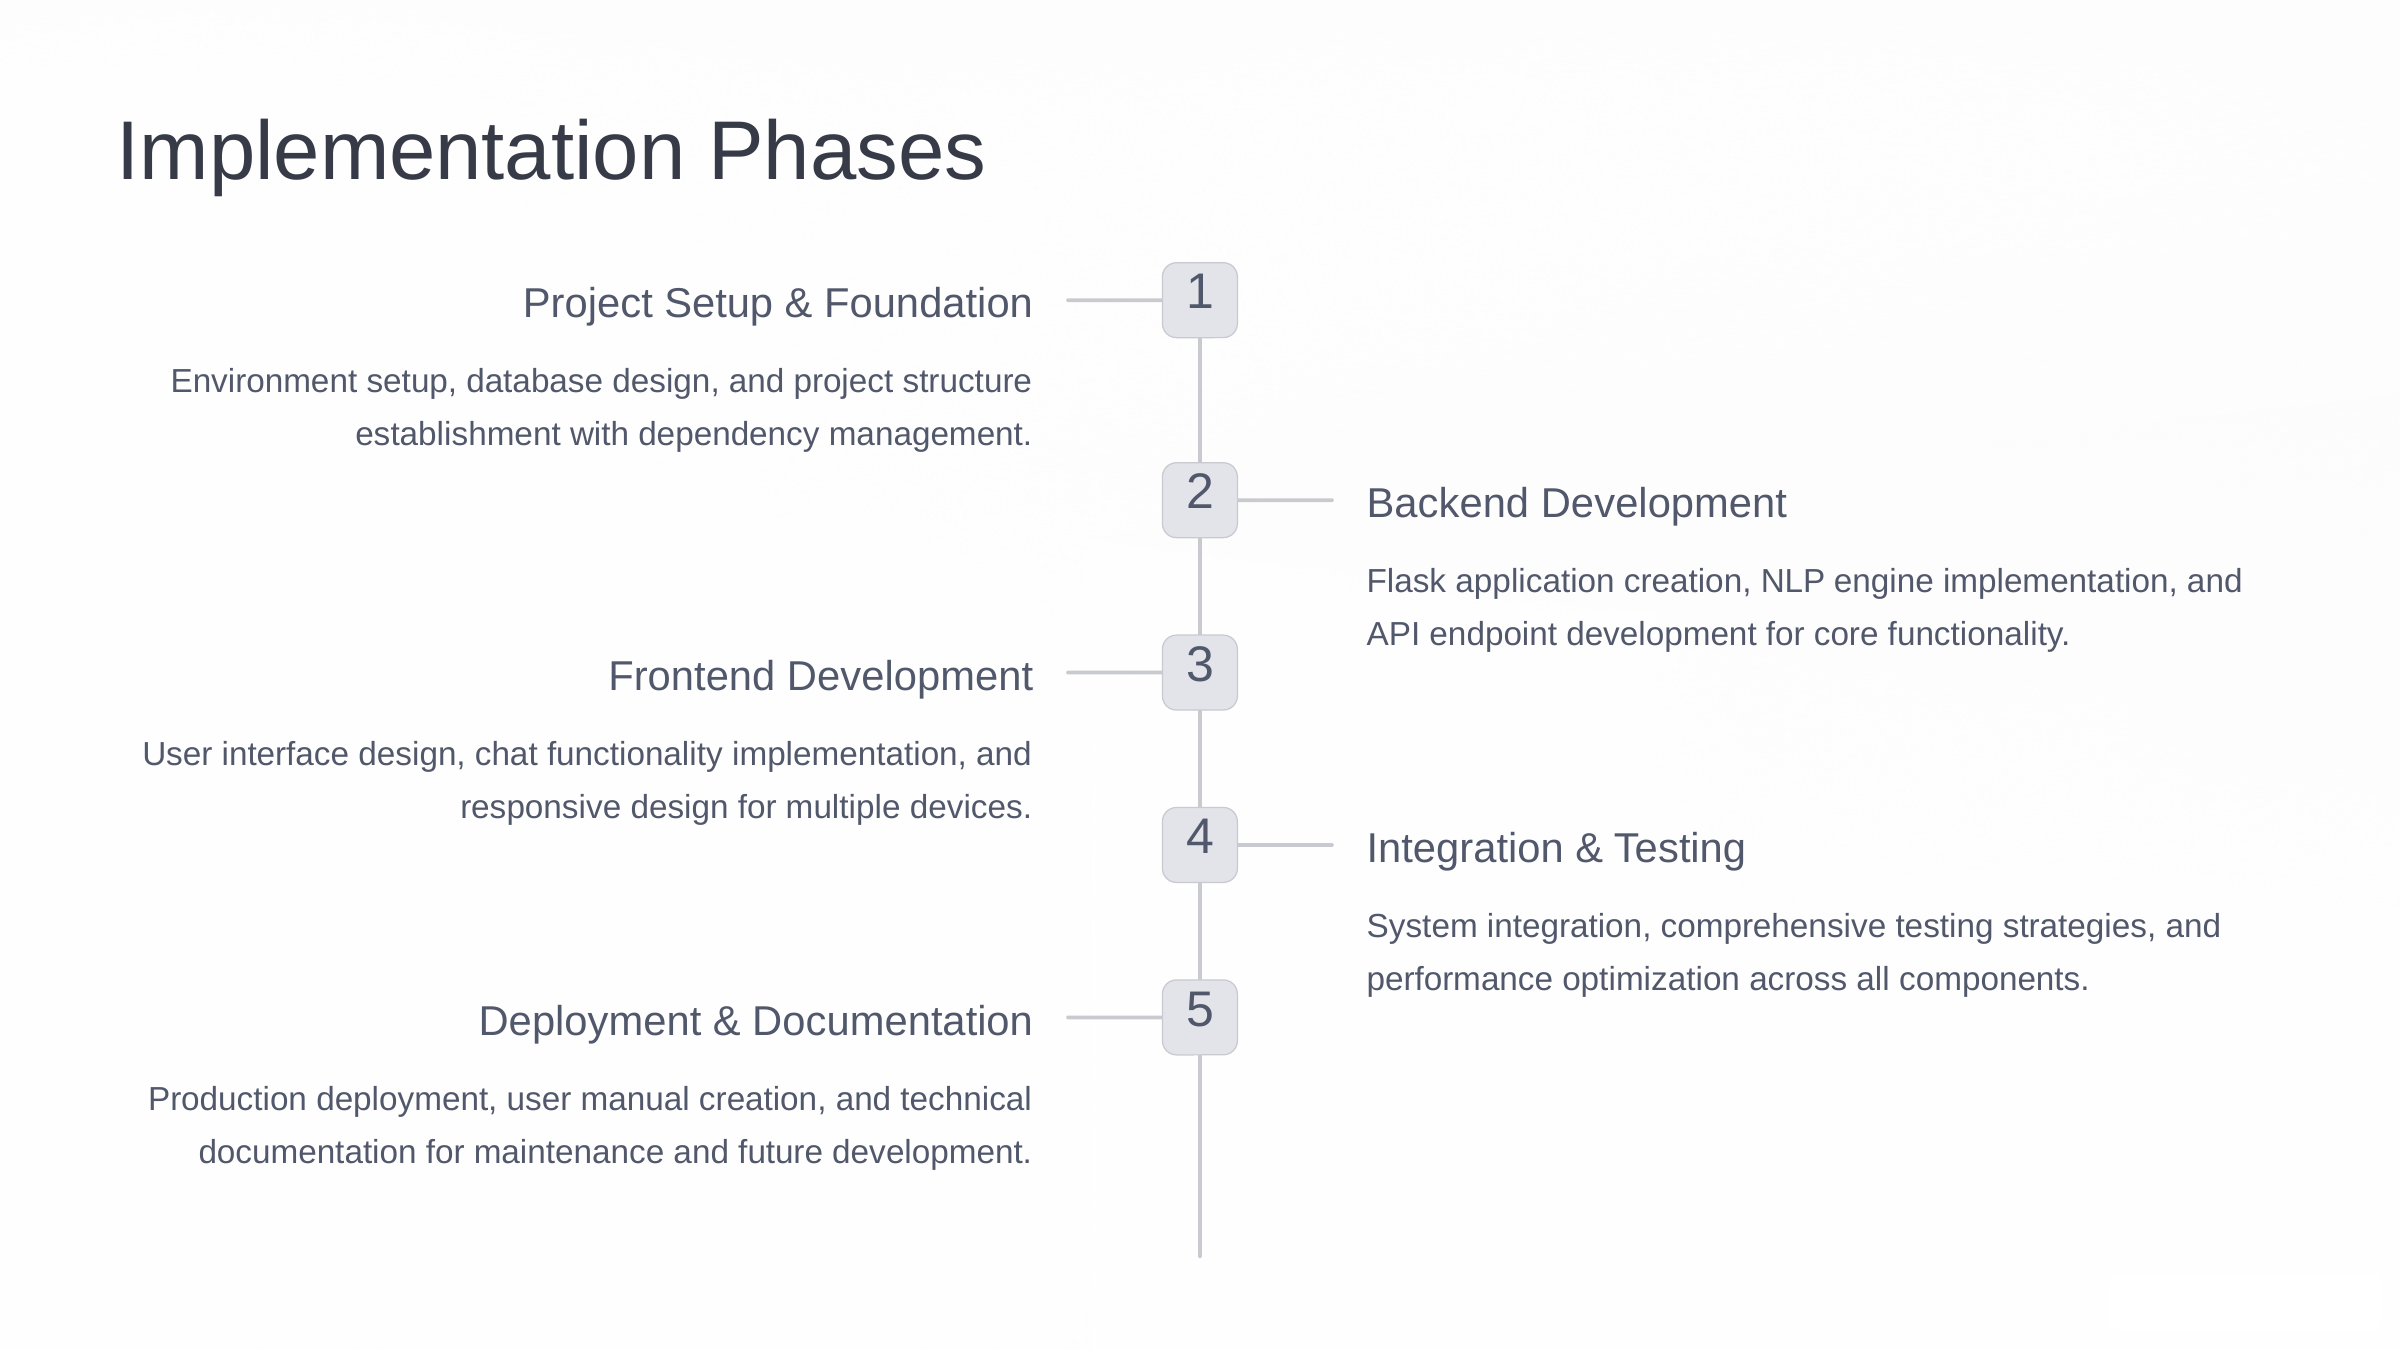

Implementation Phases

1
Project Setup & Foundation

Environment setup, database design, and project structure establishment with dependency management.

2
Backend Development

Flask application creation, NLP engine implementation, and API endpoint development for core functionality.

3
Frontend Development

User interface design, chat functionality implementation, and responsive design for multiple devices.

4
Integration & Testing

System integration, comprehensive testing strategies, and performance optimization across all components.

5
Deployment & Documentation

Production deployment, user manual creation, and technical documentation for maintenance and future development.